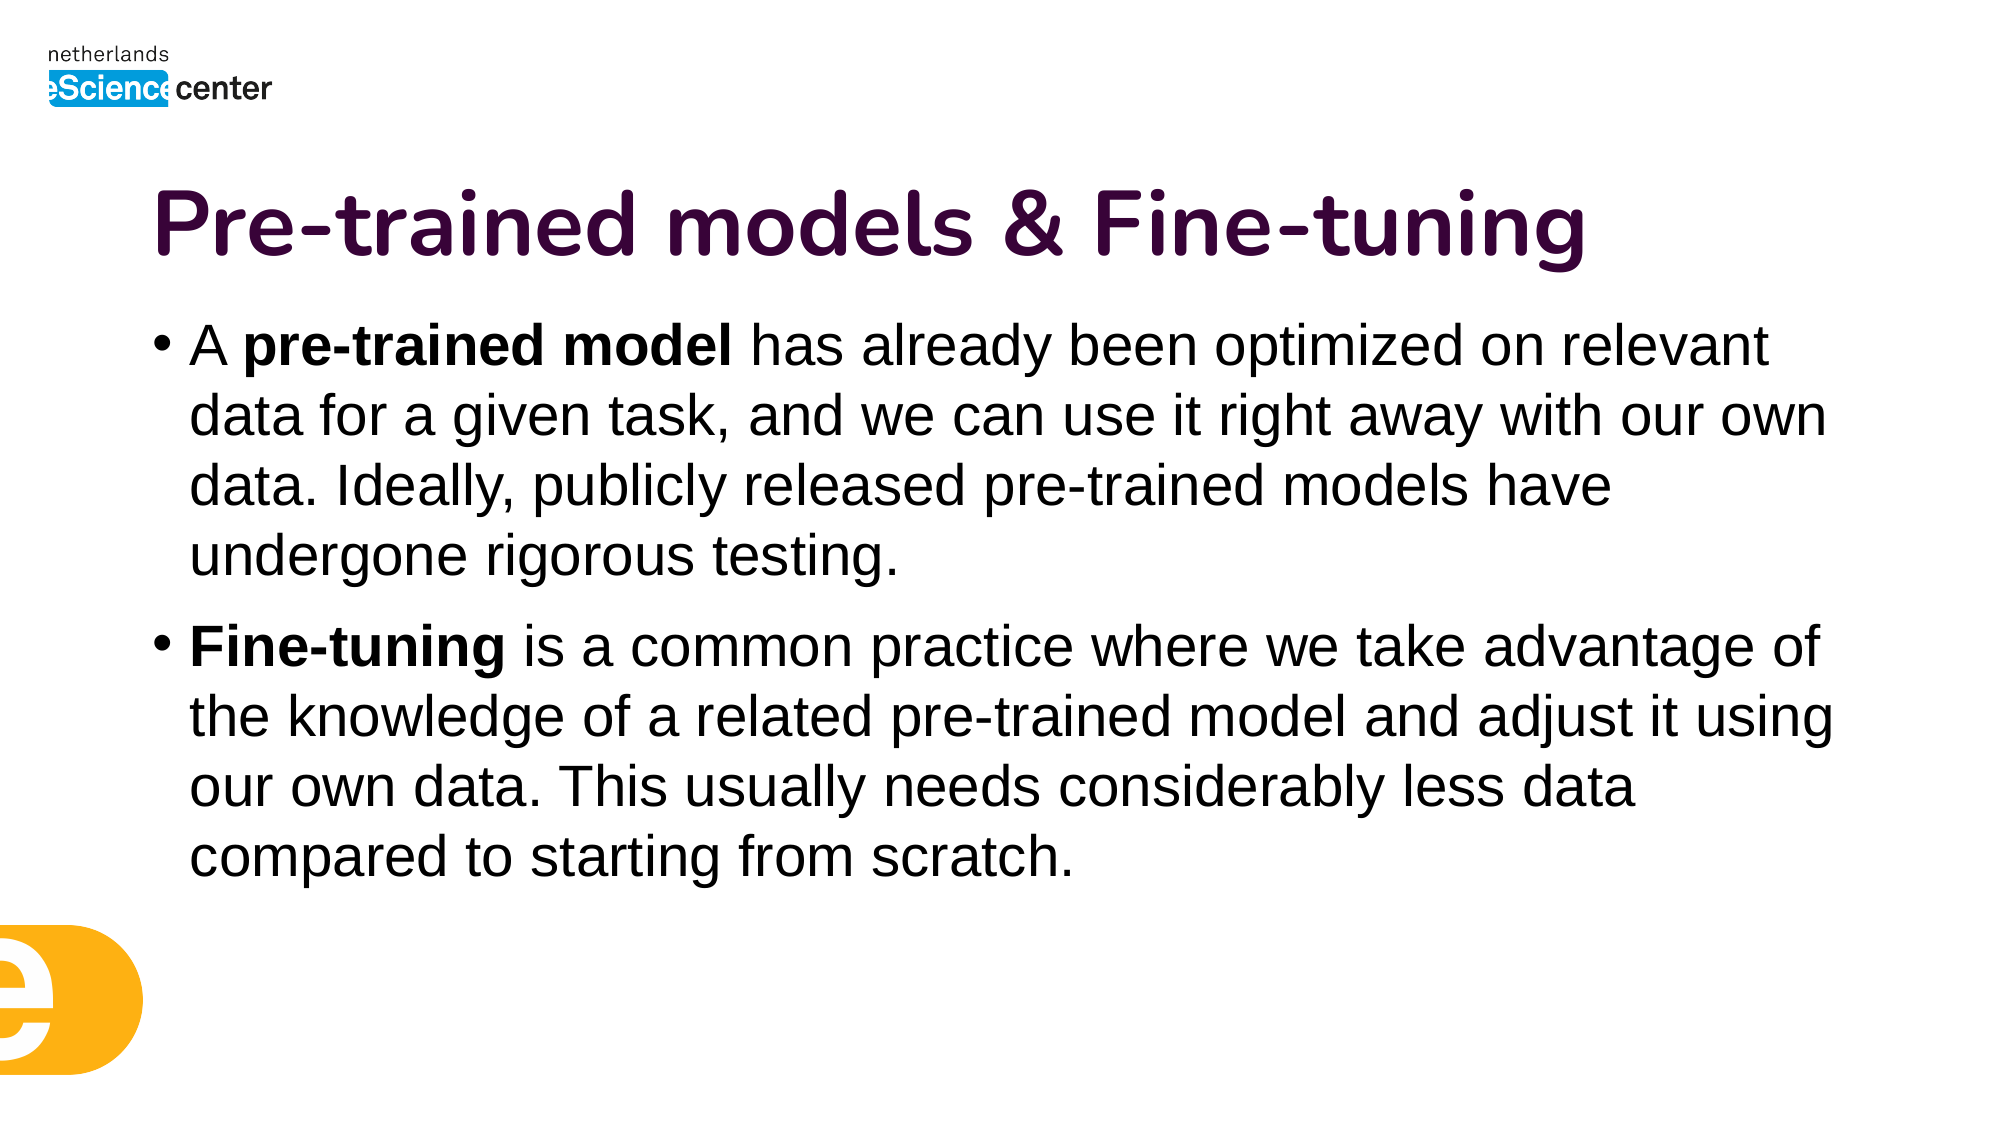

# Pre-trained models & Fine-tuning
A pre-trained model has already been optimized on relevant data for a given task, and we can use it right away with our own data. Ideally, publicly released pre-trained models have undergone rigorous testing.
Fine-tuning is a common practice where we take advantage of the knowledge of a related pre-trained model and adjust it using our own data. This usually needs considerably less data compared to starting from scratch.